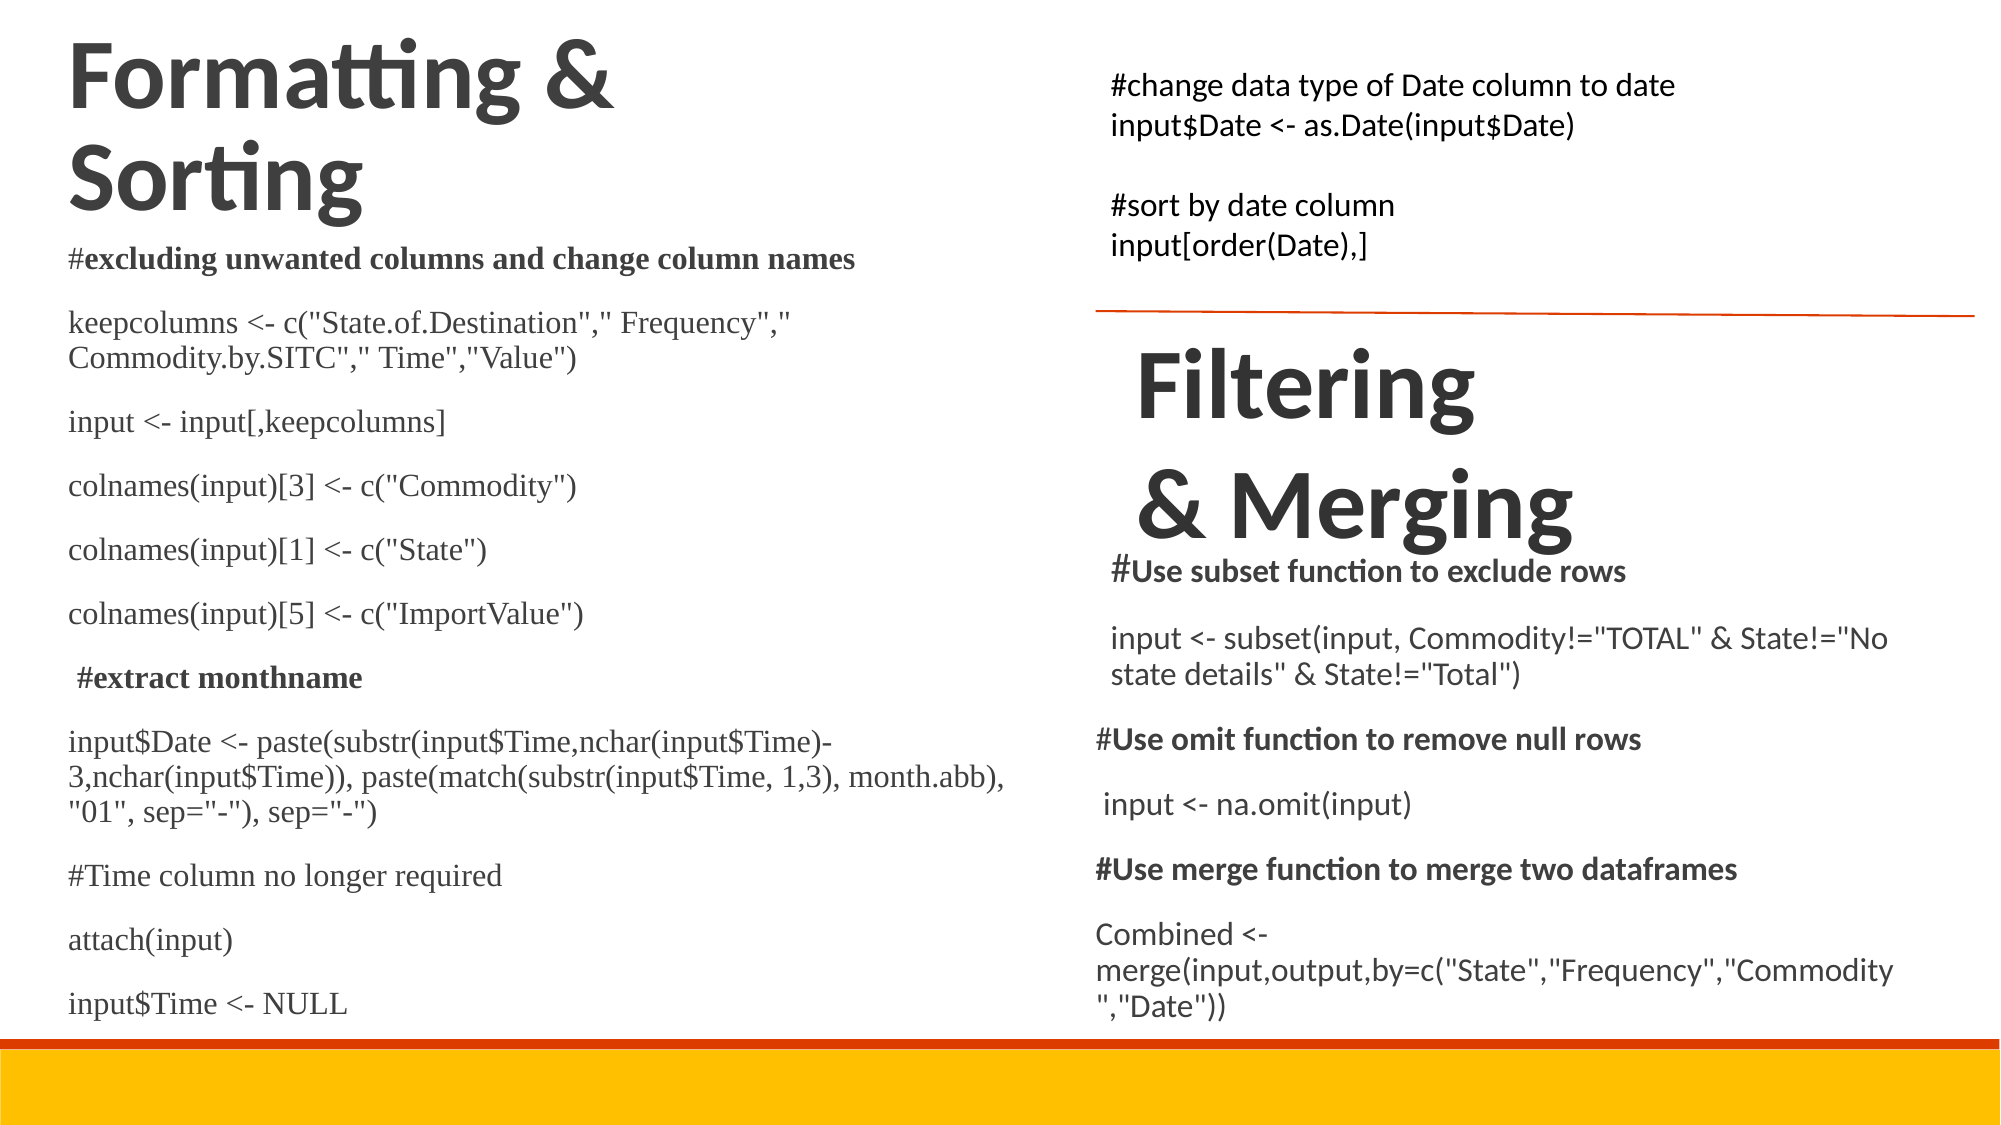

Formatting & Sorting
#change data type of Date column to date
input$Date <- as.Date(input$Date)

#sort by date column
input[order(Date),]
#excluding unwanted columns and change column names
keepcolumns <- c("State.of.Destination"," Frequency"," Commodity.by.SITC"," Time","Value")
input <- input[,keepcolumns]
colnames(input)[3] <- c("Commodity")
colnames(input)[1] <- c("State")
colnames(input)[5] <- c("ImportValue")
   #extract monthname
input$Date <- paste(substr(input$Time,nchar(input$Time)-3,nchar(input$Time)), paste(match(substr(input$Time, 1,3), month.abb), "01", sep="-"), sep="-")
#Time column no longer required
attach(input)
input$Time <- NULL
Filtering
& Merging
#Use subset function to exclude rows
input <- subset(input, Commodity!="TOTAL" & State!="No state details" & State!="Total")
#Use omit function to remove null rows
 input <- na.omit(input)
#Use merge function to merge two dataframes
Combined <- merge(input,output,by=c("State","Frequency","Commodity","Date"))